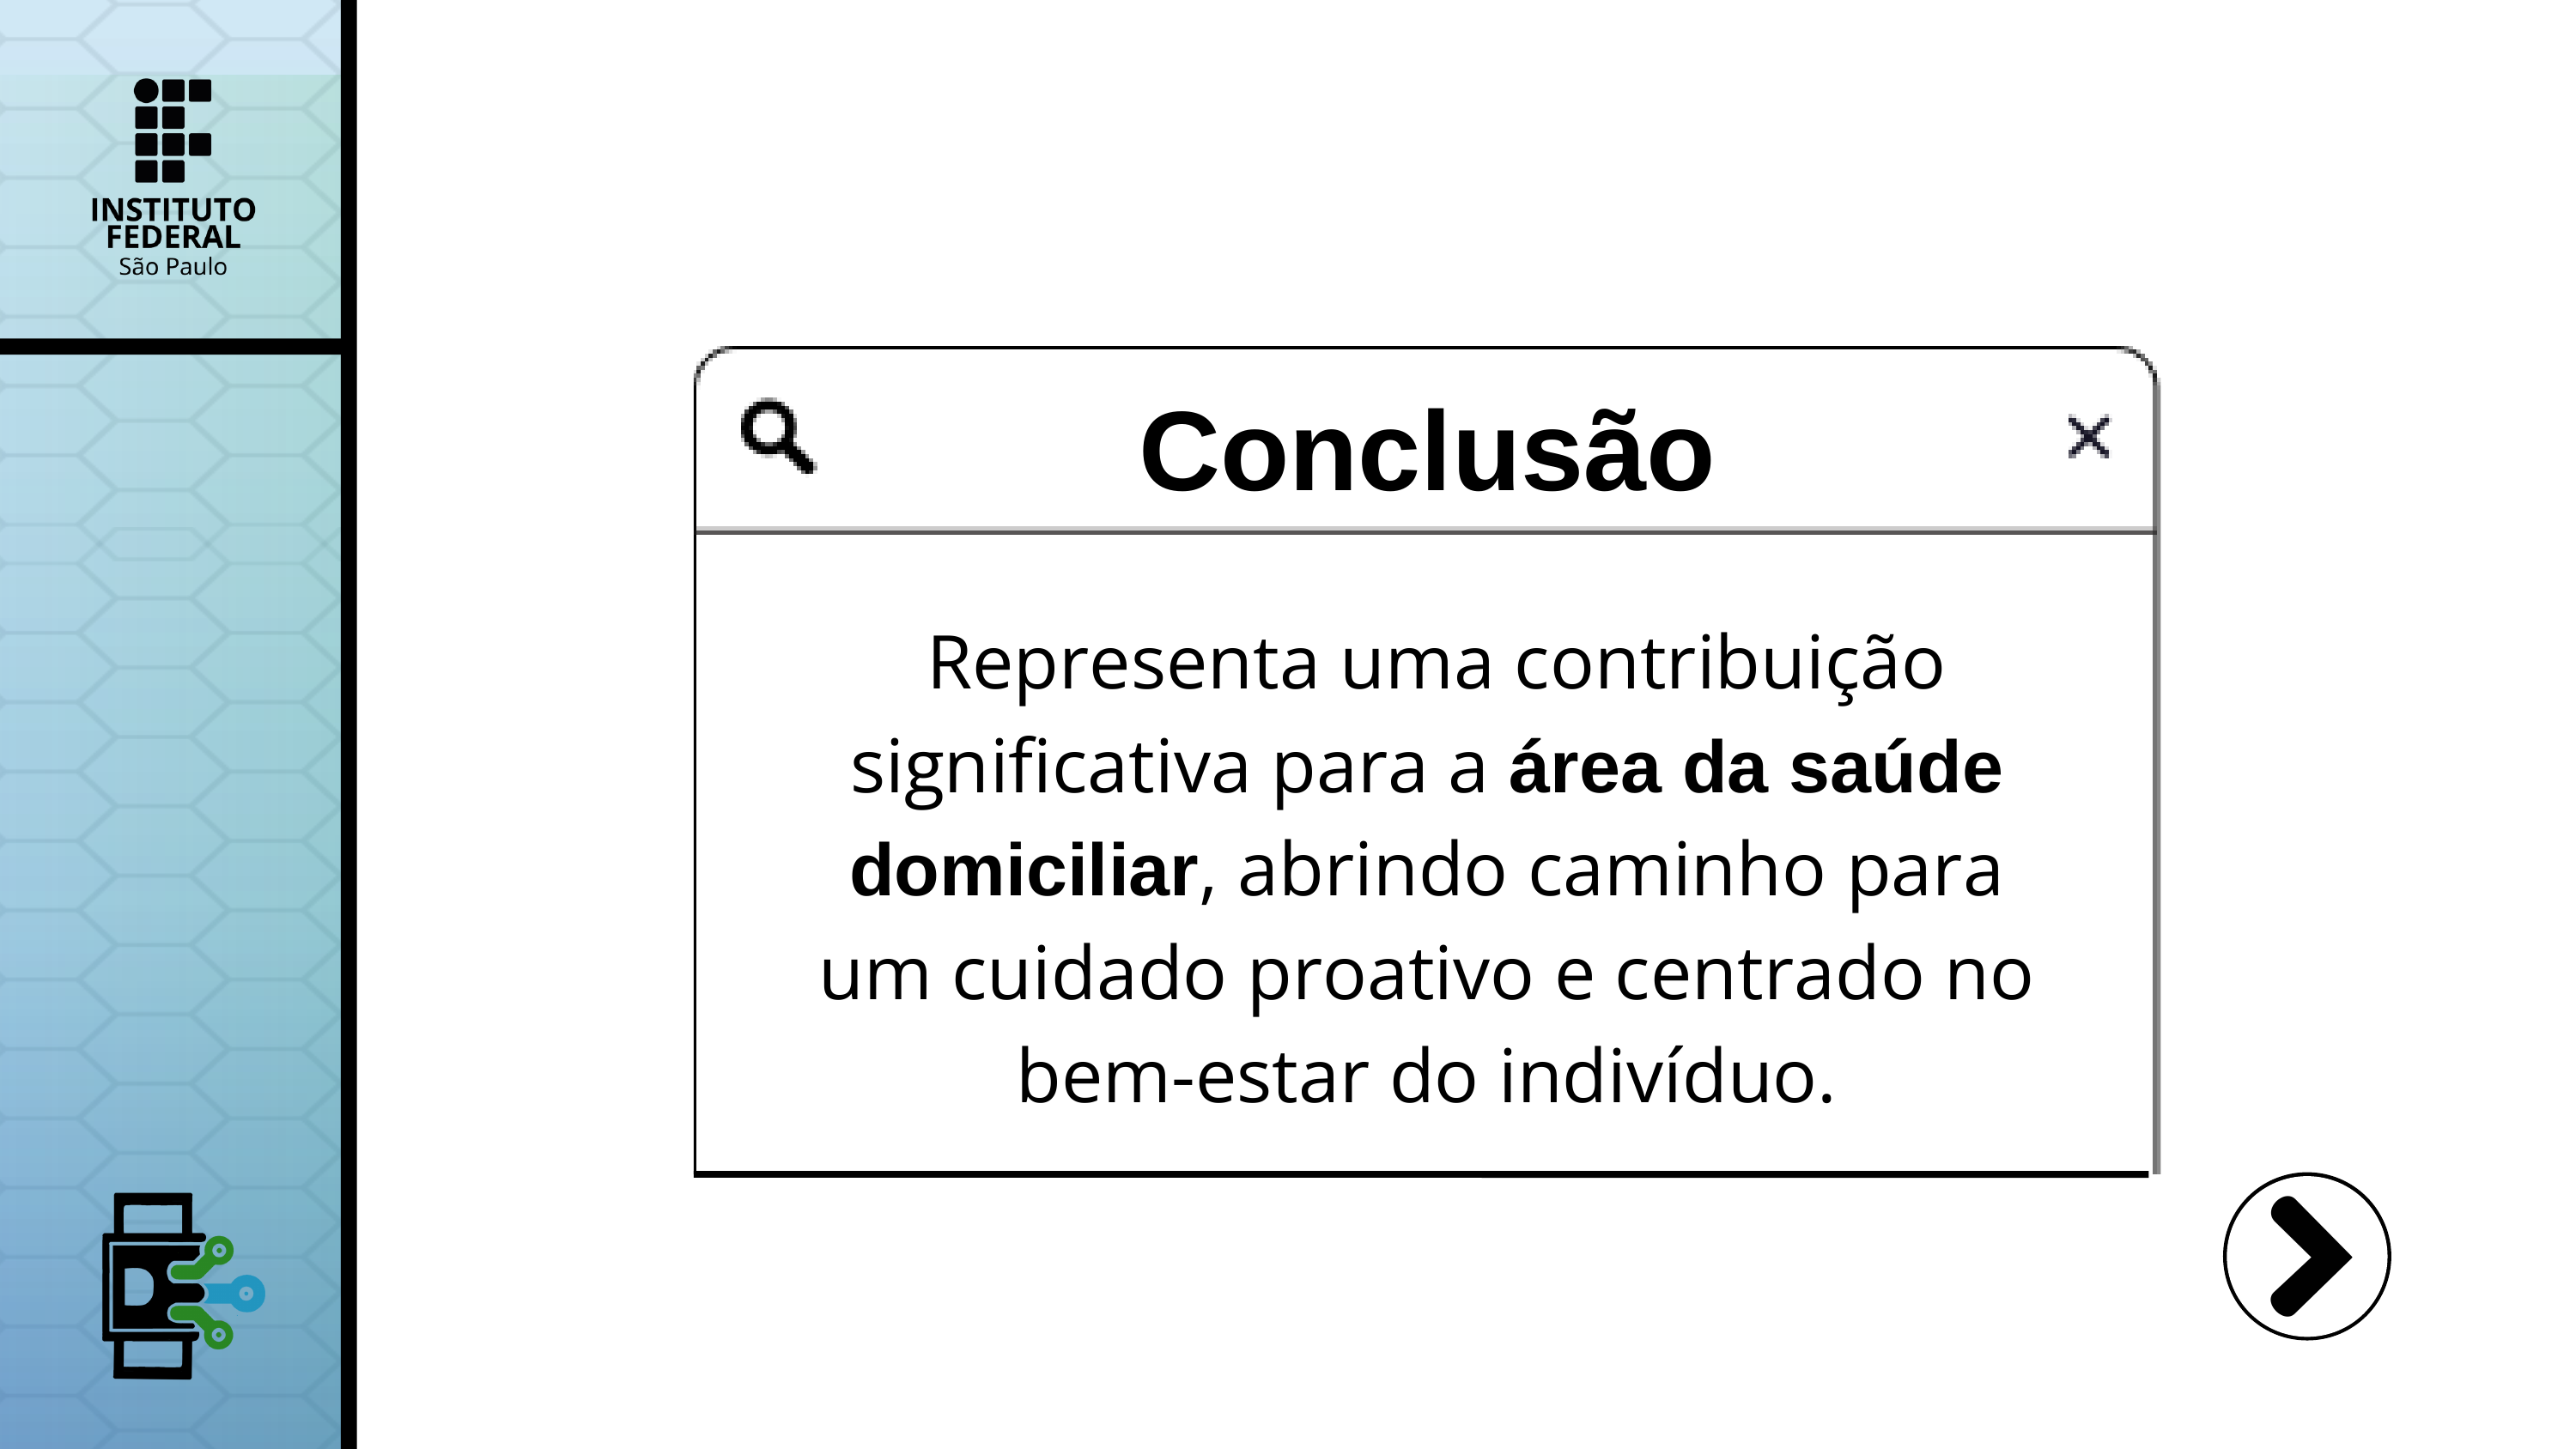

Conclusão
 Representa uma contribuição significativa para a área da saúde domiciliar, abrindo caminho para um cuidado proativo e centrado no bem-estar do indivíduo.